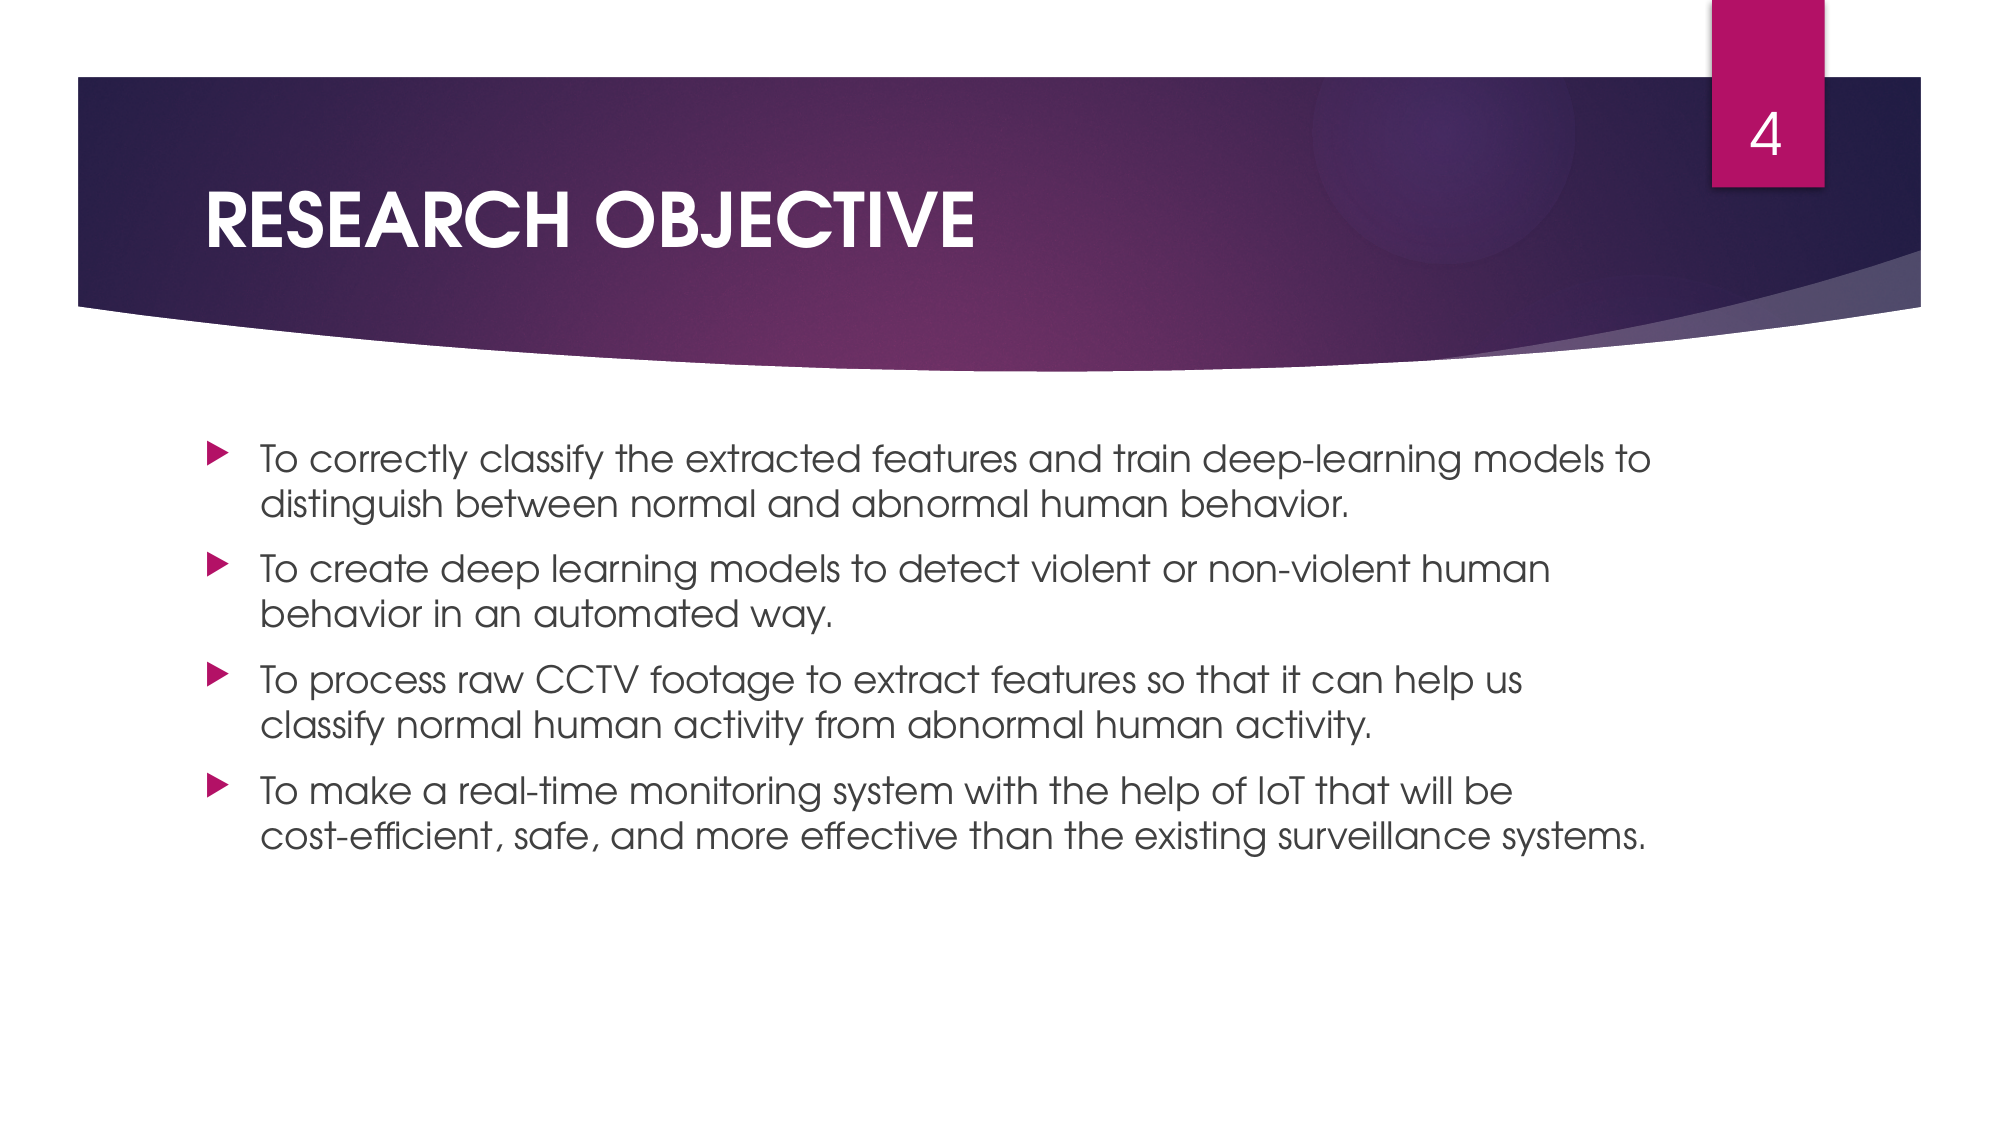

4
# RESEARCH OBJECTIVE
To correctly classify the extracted features and train deep-learning models to distinguish between normal and abnormal human behavior.
To create deep learning models to detect violent or non-violent human behavior in an automated way.
To process raw CCTV footage to extract features so that it can help us classify normal human activity from abnormal human activity.
To make a real-time monitoring system with the help of IoT that will be
cost-efficient, safe, and more effective than the existing surveillance systems.